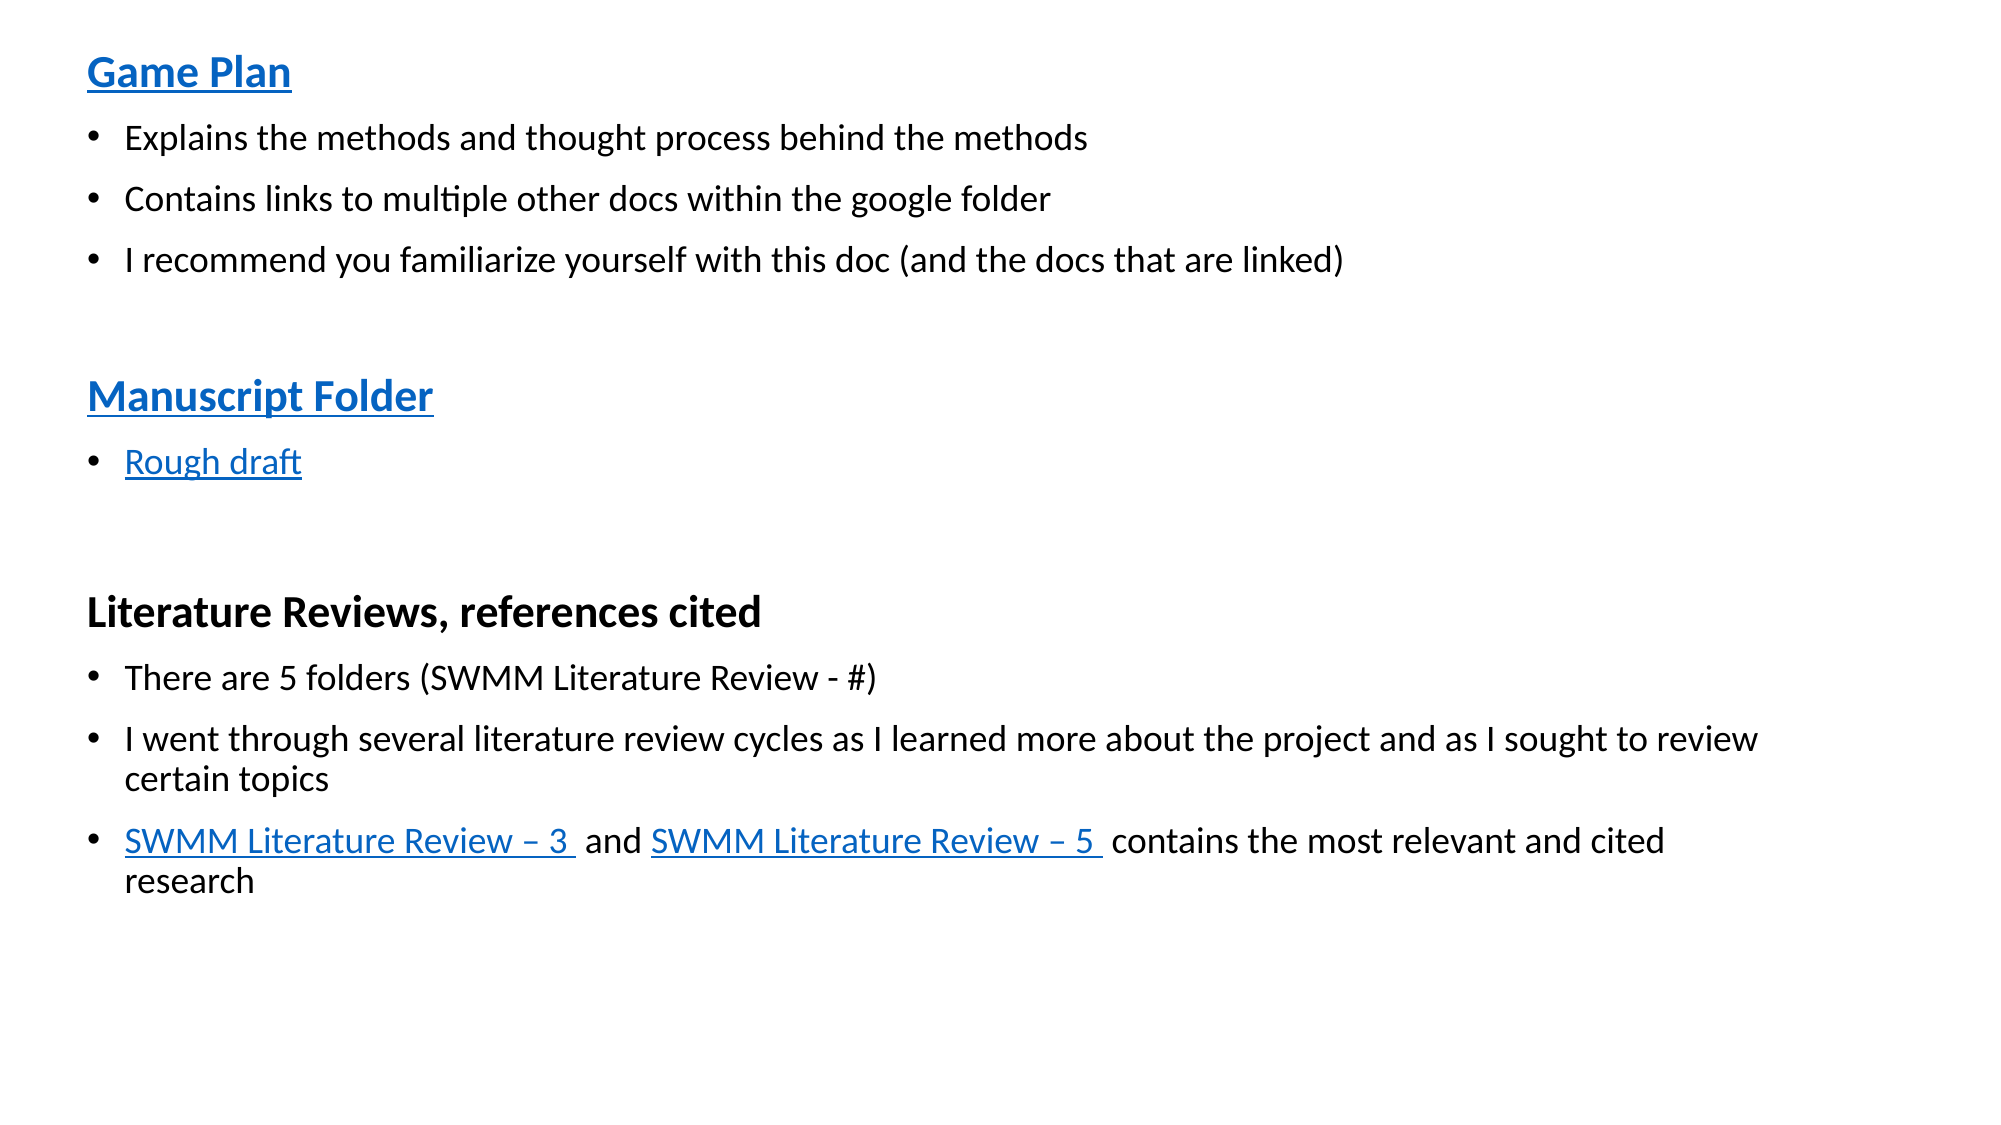

Game Plan
Explains the methods and thought process behind the methods
Contains links to multiple other docs within the google folder
I recommend you familiarize yourself with this doc (and the docs that are linked)

Manuscript Folder
Rough draft

Literature Reviews, references cited
There are 5 folders (SWMM Literature Review - #)
I went through several literature review cycles as I learned more about the project and as I sought to review certain topics
SWMM Literature Review – 3  and SWMM Literature Review – 5  contains the most relevant and cited research